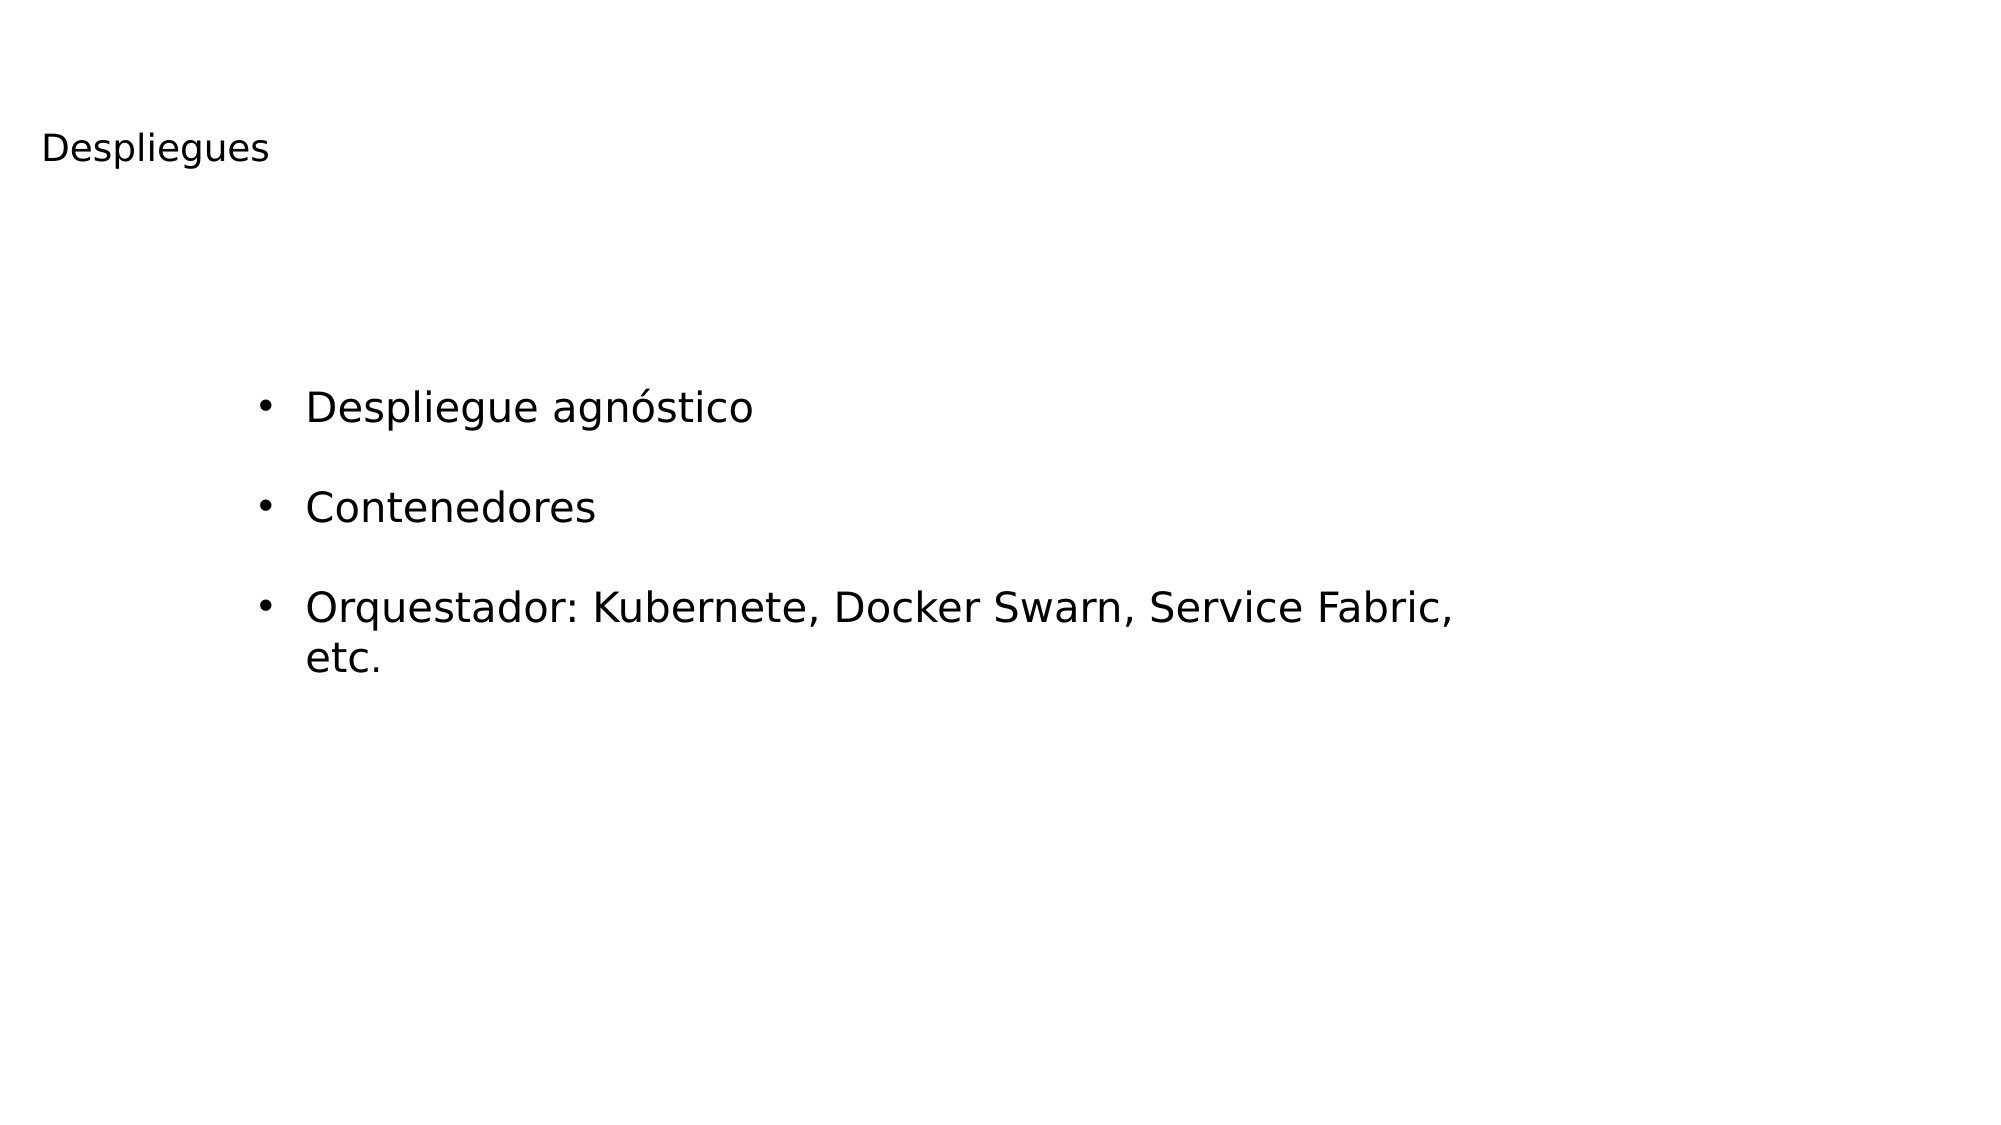

# Microservicios con Docker
Despliegues

Despliegue agnóstico

Contenedores

Orquestador: Kubernete, Docker Swarn, Service Fabric, etc.